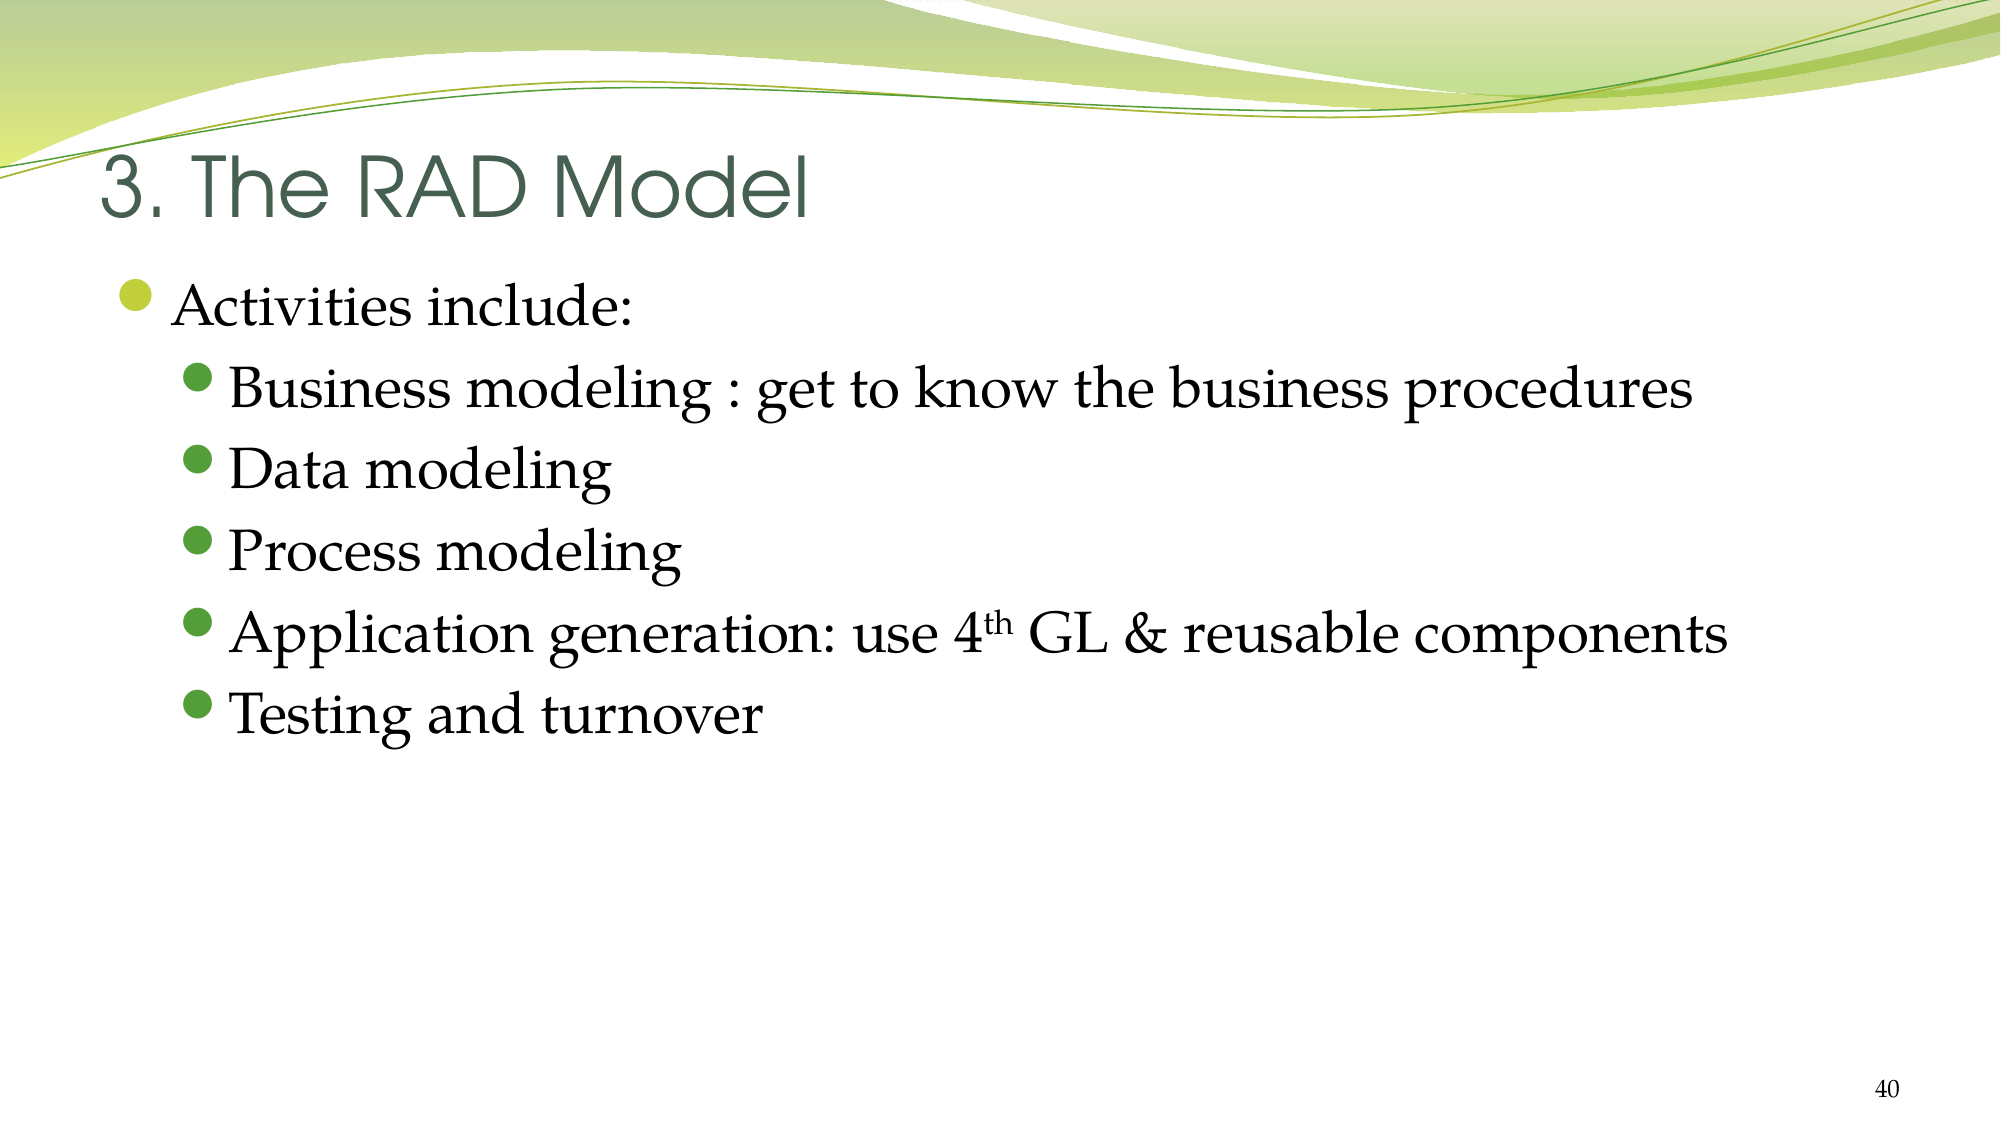

# 3. The RAD Model
Activities include:
Business modeling : get to know the business procedures
Data modeling
Process modeling
Application generation: use 4th GL & reusable components
Testing and turnover
40